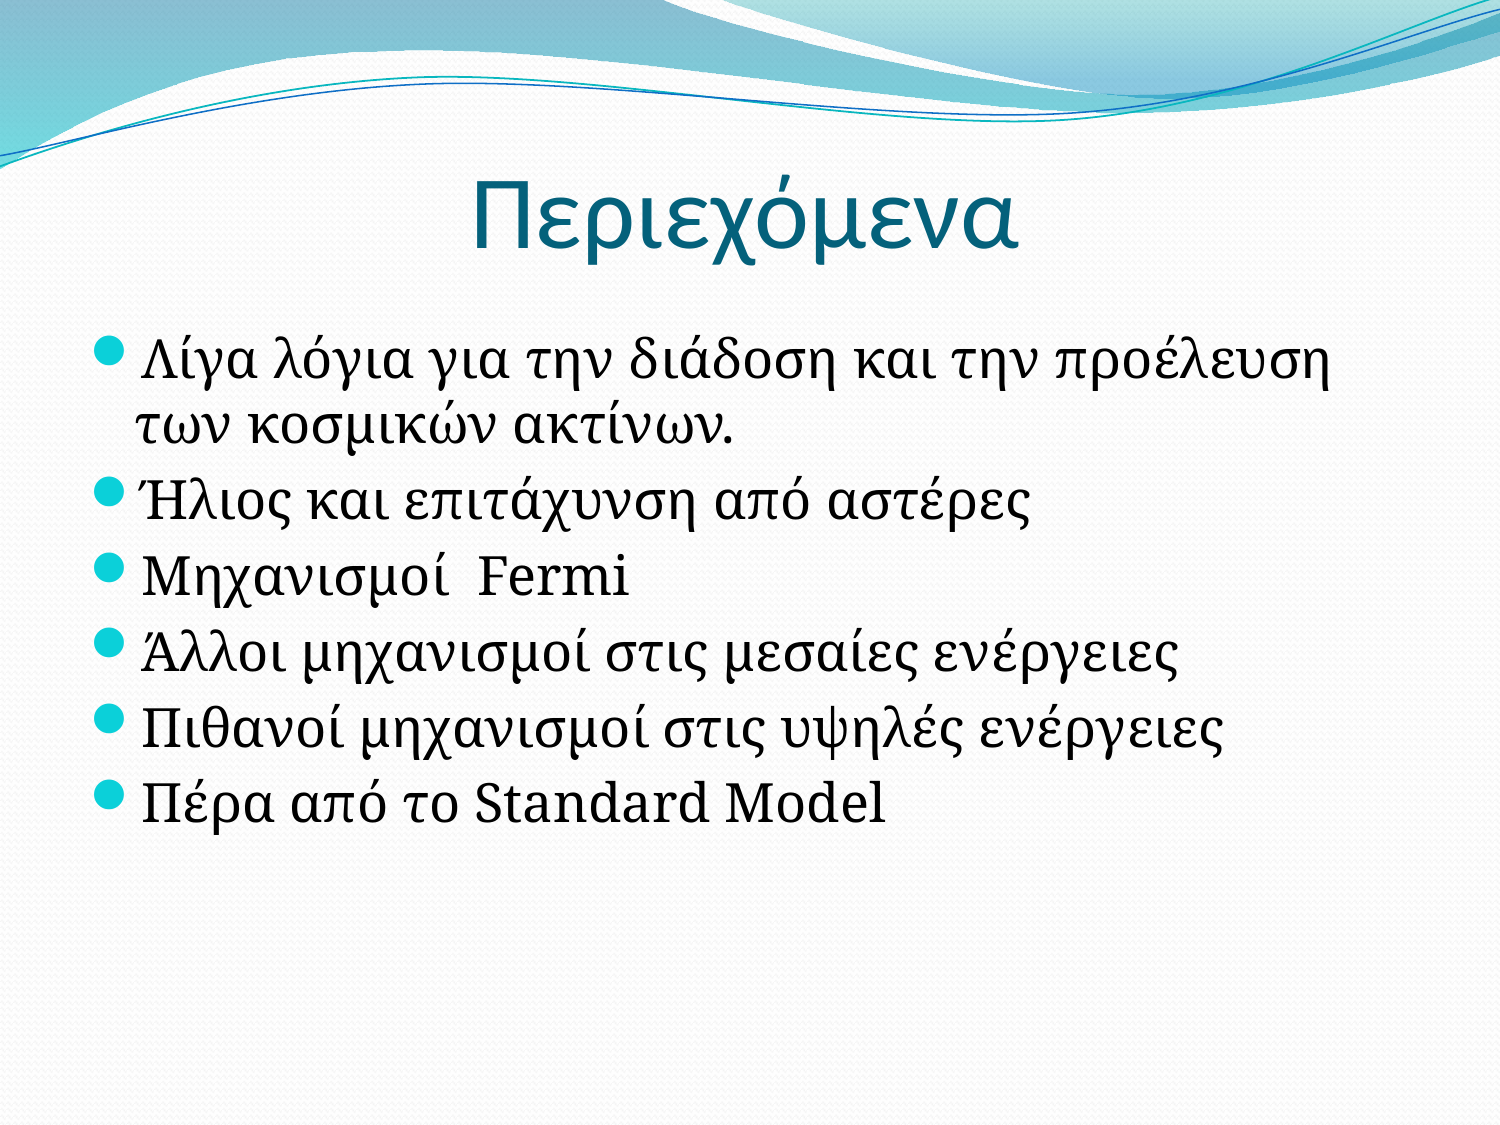

# Περιεχόμενα

Λίγα λόγια για την διάδοση και την προέλευση των κοσμικών ακτίνων.
Ήλιος και επιτάχυνση από αστέρες
Μηχανισμοί  Fermi
Άλλοι μηχανισμοί στις μεσαίες ενέργειες
Πιθανοί μηχανισμοί στις υψηλές ενέργειες
Πέρα από το Standard Model